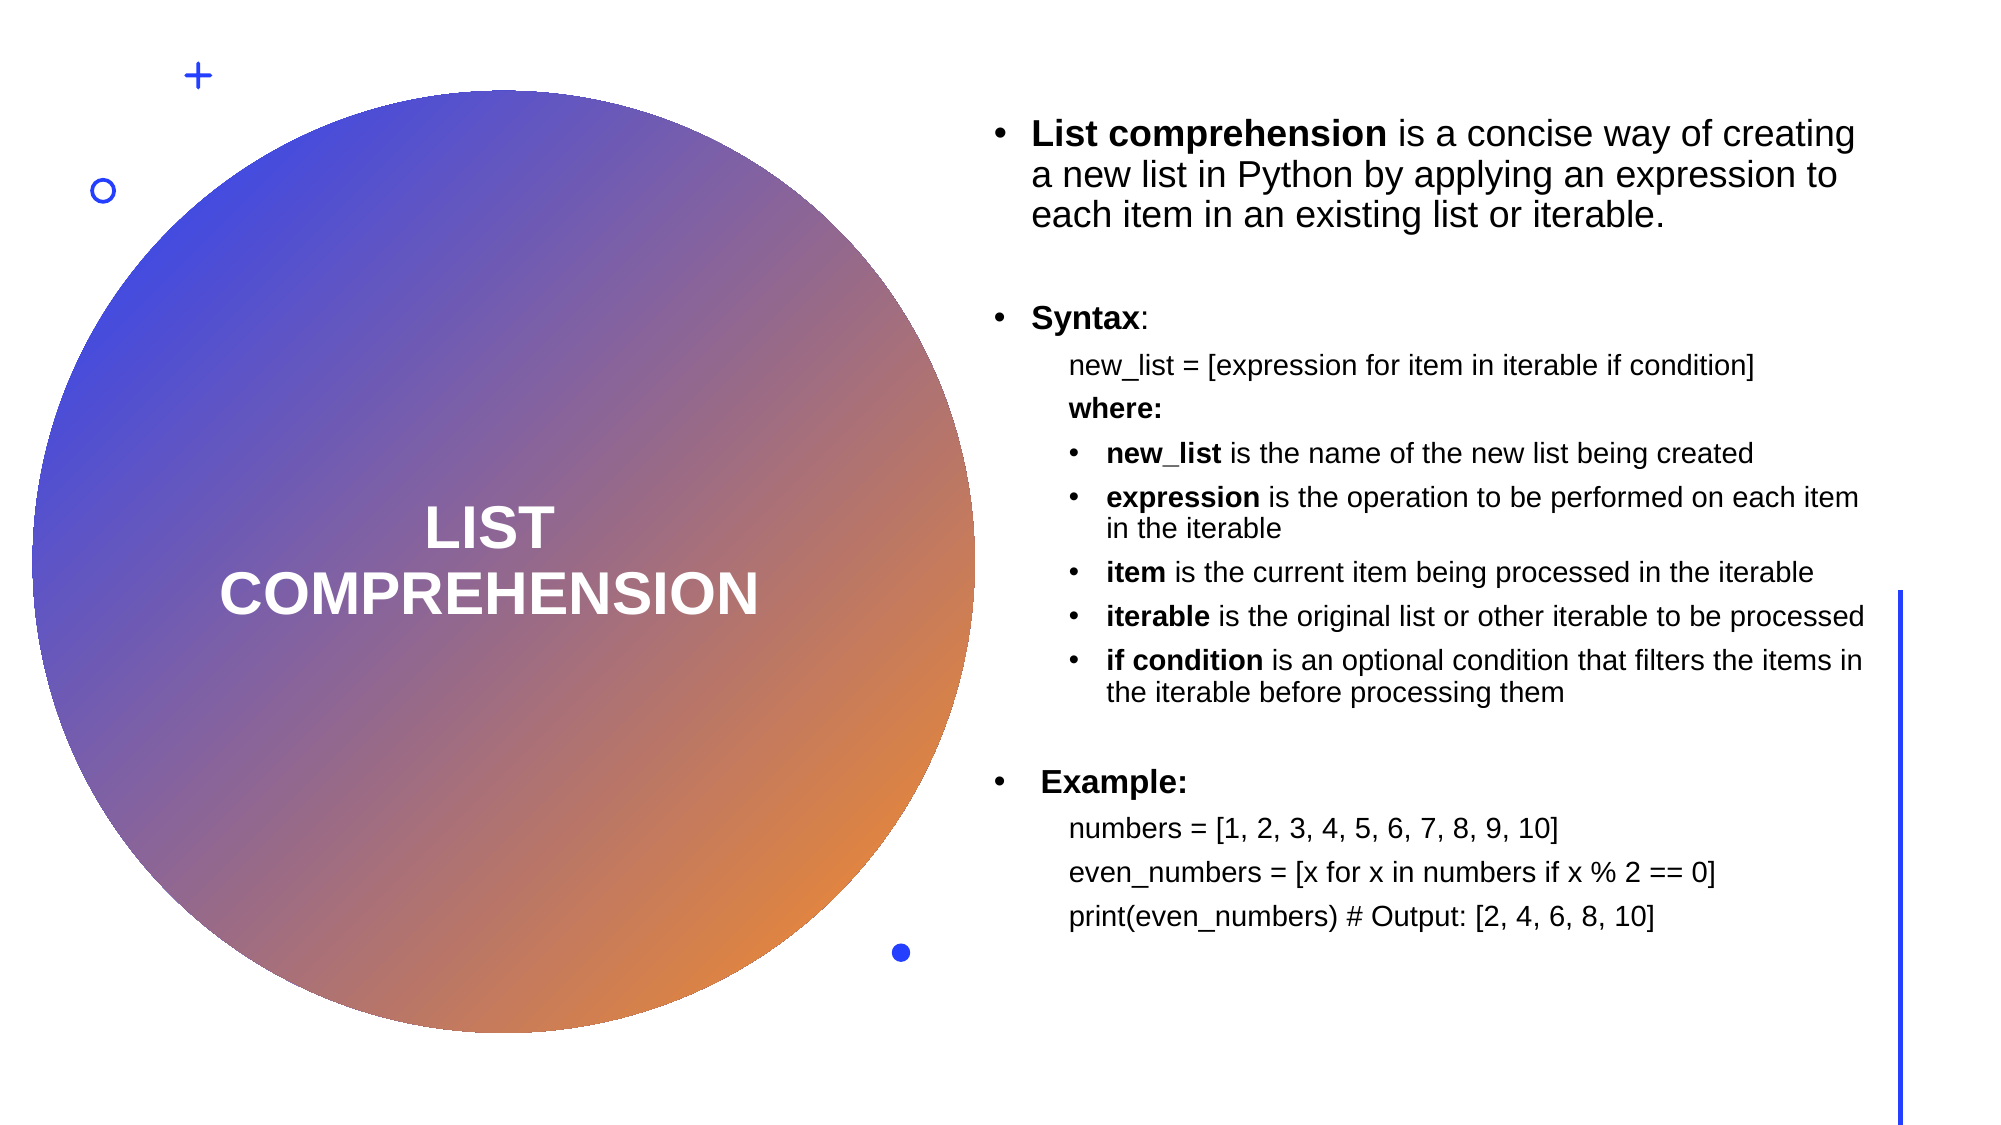

List comprehension is a concise way of creating a new list in Python by applying an expression to each item in an existing list or iterable.

Syntax:
new_list = [expression for item in iterable if condition]
where:
new_list is the name of the new list being created
expression is the operation to be performed on each item in the iterable
item is the current item being processed in the iterable
iterable is the original list or other iterable to be processed
if condition is an optional condition that filters the items in the iterable before processing them

Example:
numbers = [1, 2, 3, 4, 5, 6, 7, 8, 9, 10]
even_numbers = [x for x in numbers if x % 2 == 0]
print(even_numbers) # Output: [2, 4, 6, 8, 10]

# List comprehension